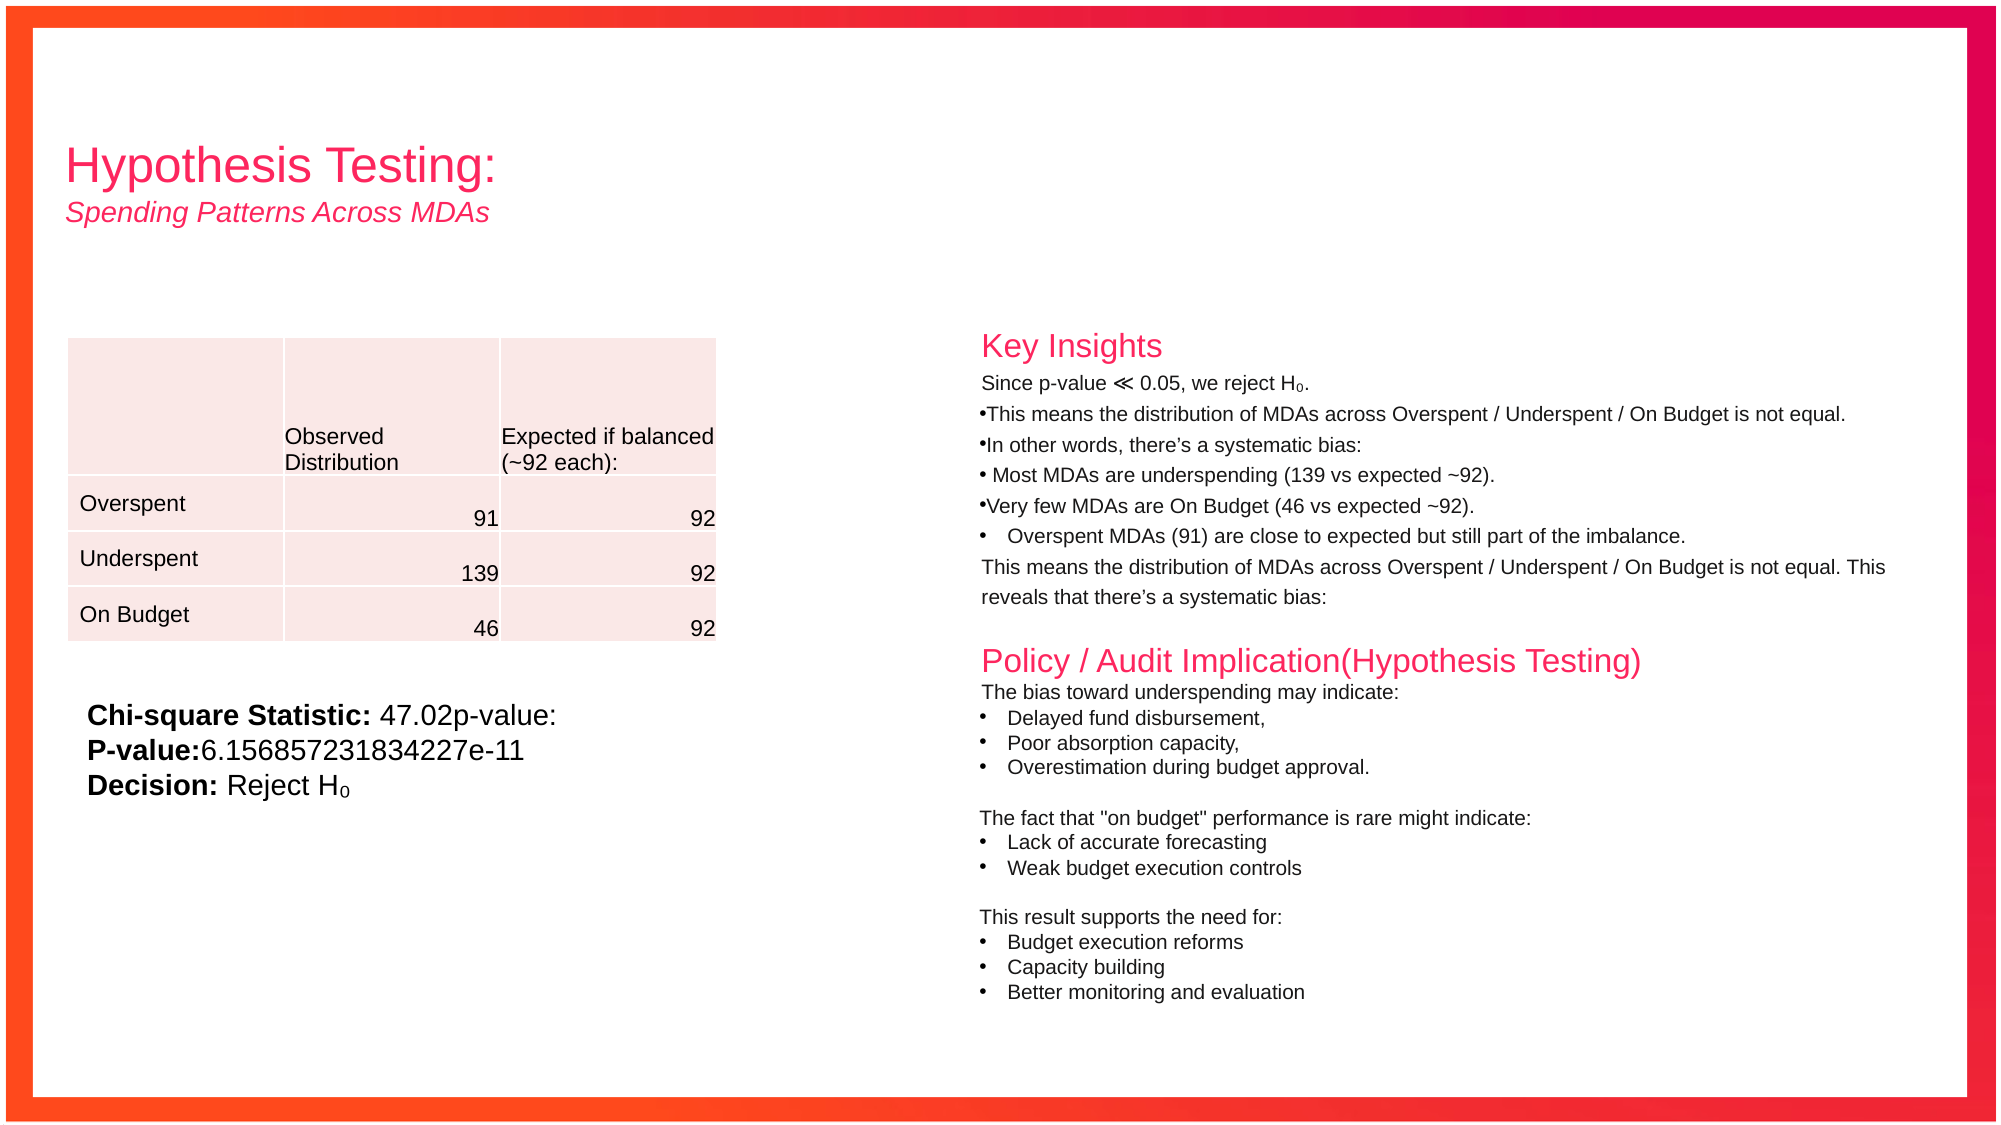

Hypothesis Testing:
Spending Patterns Across MDAs
Key Insights
Since p-value ≪ 0.05, we reject H₀.
This means the distribution of MDAs across Overspent / Underspent / On Budget is not equal.
In other words, there’s a systematic bias:
 Most MDAs are underspending (139 vs expected ~92).
Very few MDAs are On Budget (46 vs expected ~92).
Overspent MDAs (91) are close to expected but still part of the imbalance.
This means the distribution of MDAs across Overspent / Underspent / On Budget is not equal. This reveals that there’s a systematic bias:

Policy / Audit Implication(Hypothesis Testing)
The bias toward underspending may indicate:
Delayed fund disbursement,
Poor absorption capacity,
Overestimation during budget approval.

The fact that "on budget" performance is rare might indicate:
Lack of accurate forecasting
Weak budget execution controls

This result supports the need for:
Budget execution reforms
Capacity building
Better monitoring and evaluation
|  | Observed Distribution | Expected if balanced (~92 each): |
| --- | --- | --- |
| Overspent | 91 | 92 |
| Underspent | 139 | 92 |
| On Budget | 46 | 92 |
Chi-square Statistic: 47.02p-value: P-value:6.156857231834227e-11
Decision: Reject H₀